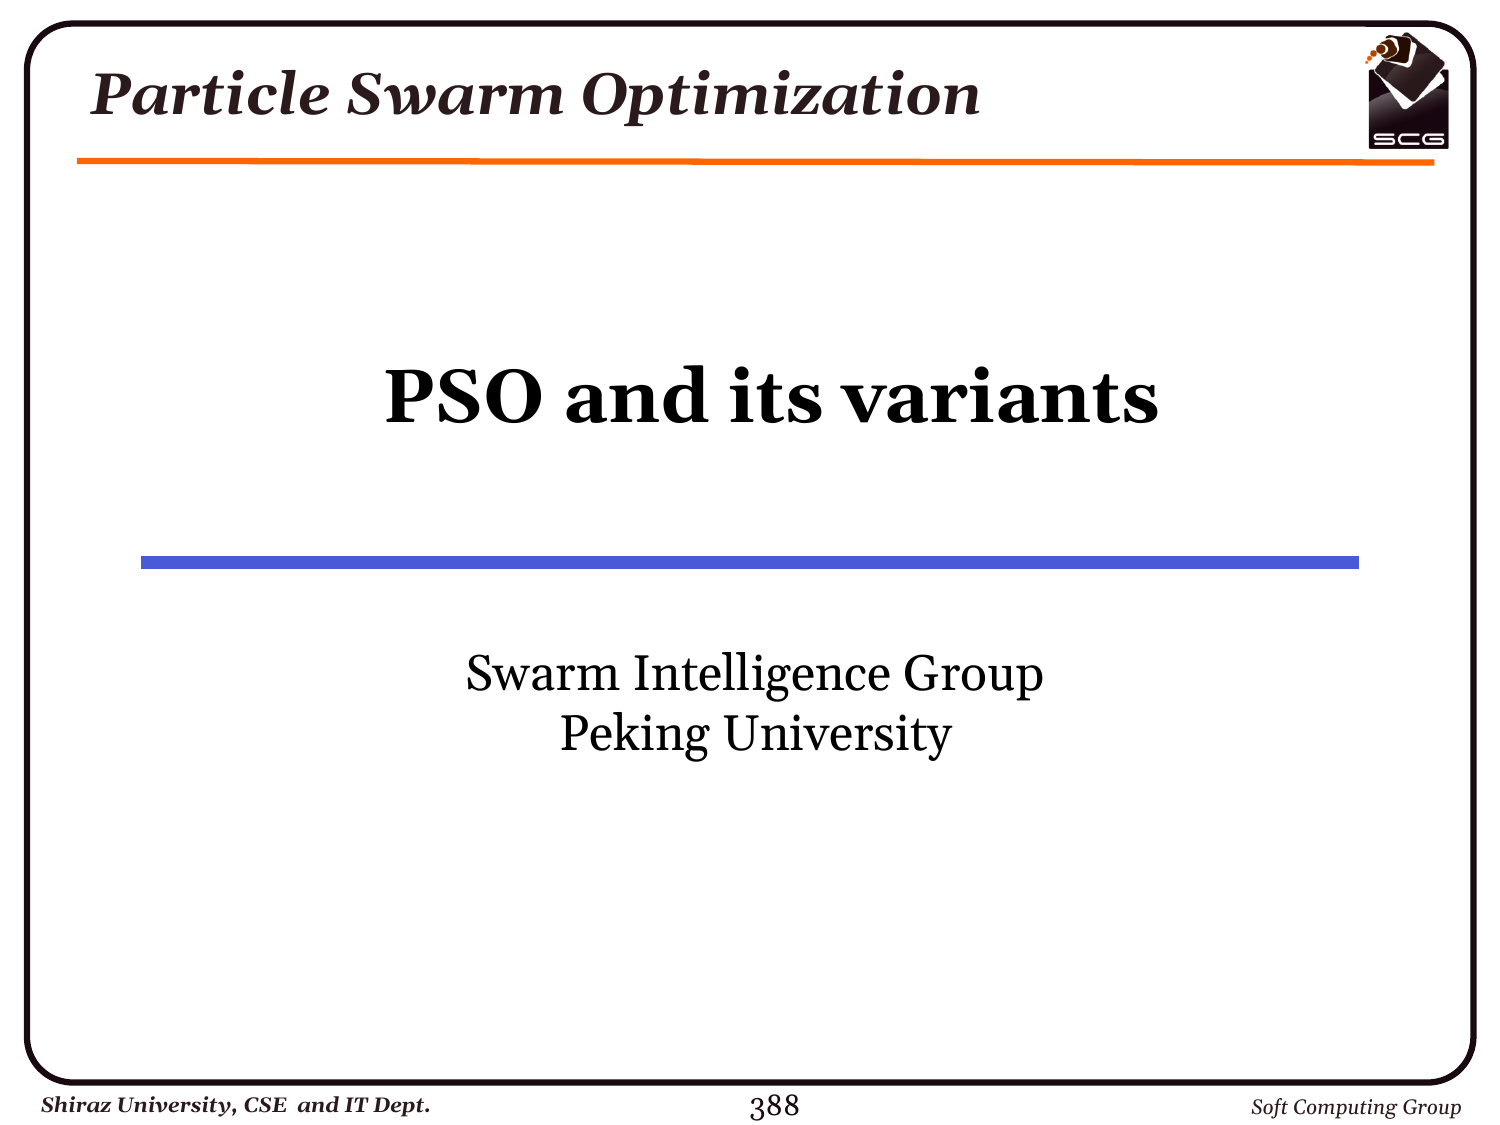

# Particle Swarm Optimization
PSO and its variants
Swarm Intelligence Group
Peking University
388